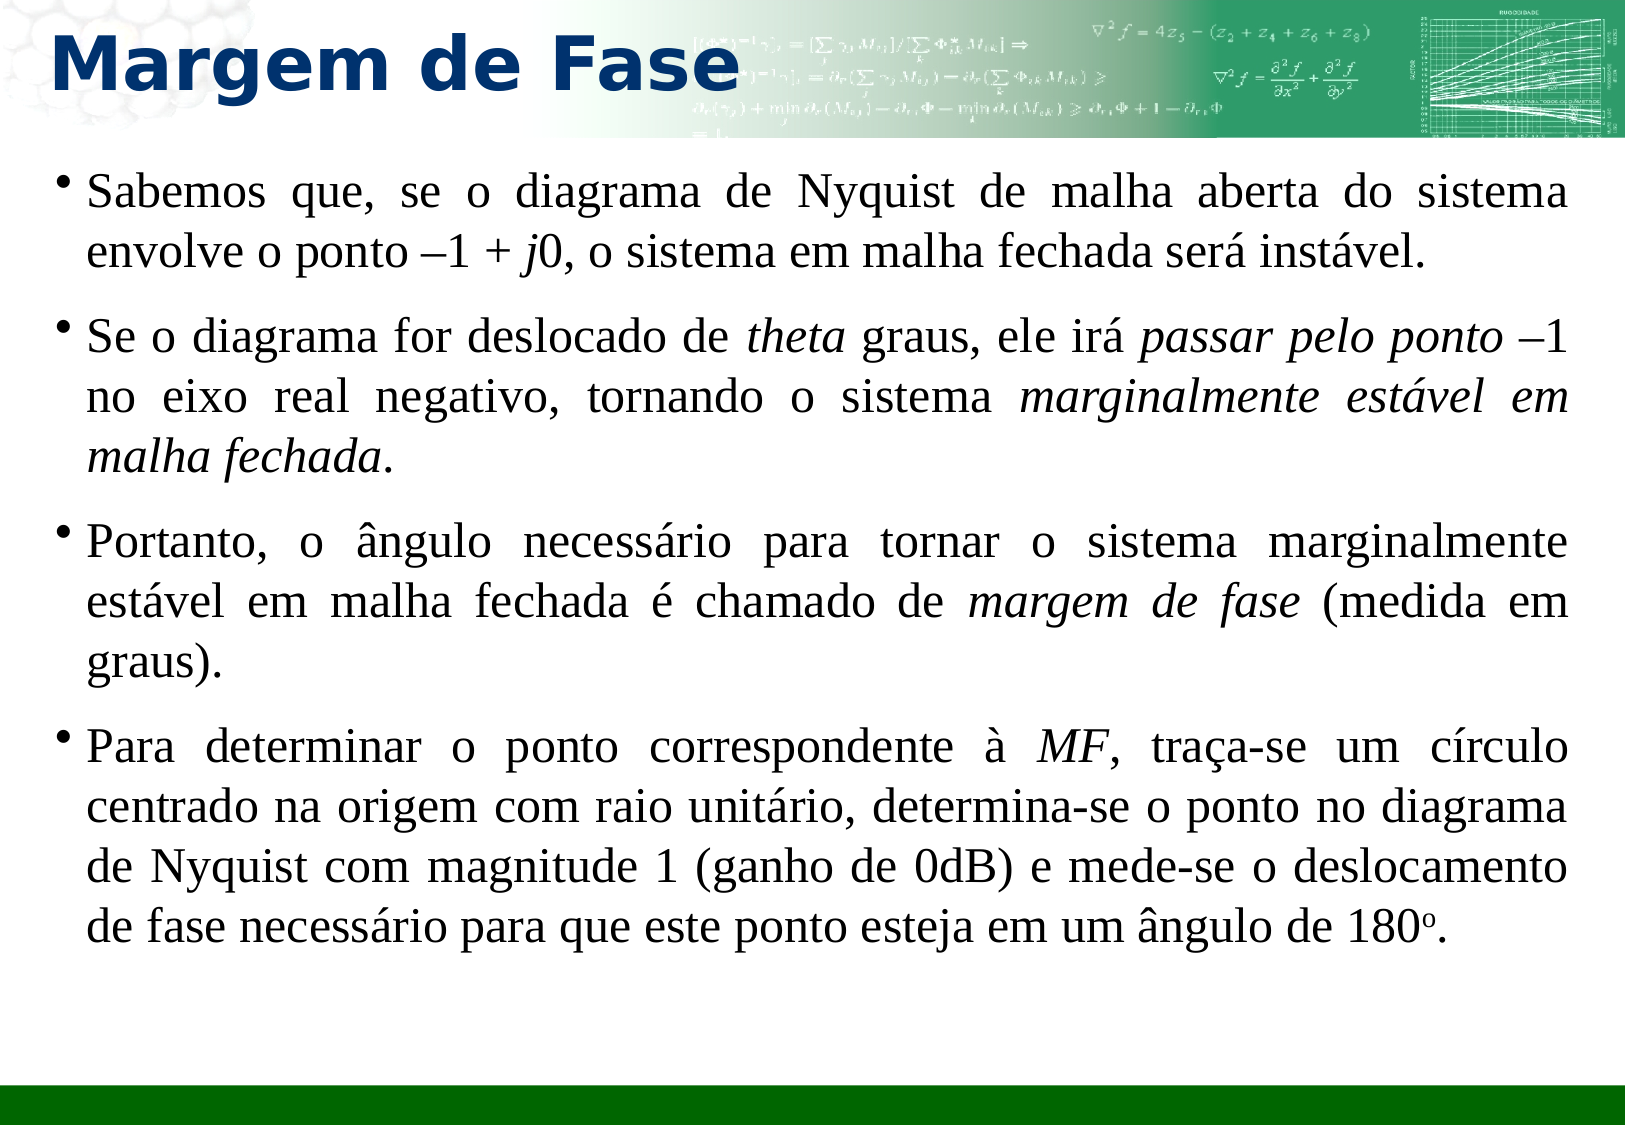

# Margem de Fase
Sabemos que, se o diagrama de Nyquist de malha aberta do sistema envolve o ponto –1 + j0, o sistema em malha fechada será instável.
Se o diagrama for deslocado de theta graus, ele irá passar pelo ponto –1 no eixo real negativo, tornando o sistema marginalmente estável em malha fechada.
Portanto, o ângulo necessário para tornar o sistema marginalmente estável em malha fechada é chamado de margem de fase (medida em graus).
Para determinar o ponto correspondente à MF, traça-se um círculo centrado na origem com raio unitário, determina-se o ponto no diagrama de Nyquist com magnitude 1 (ganho de 0dB) e mede-se o deslocamento de fase necessário para que este ponto esteja em um ângulo de 180o.